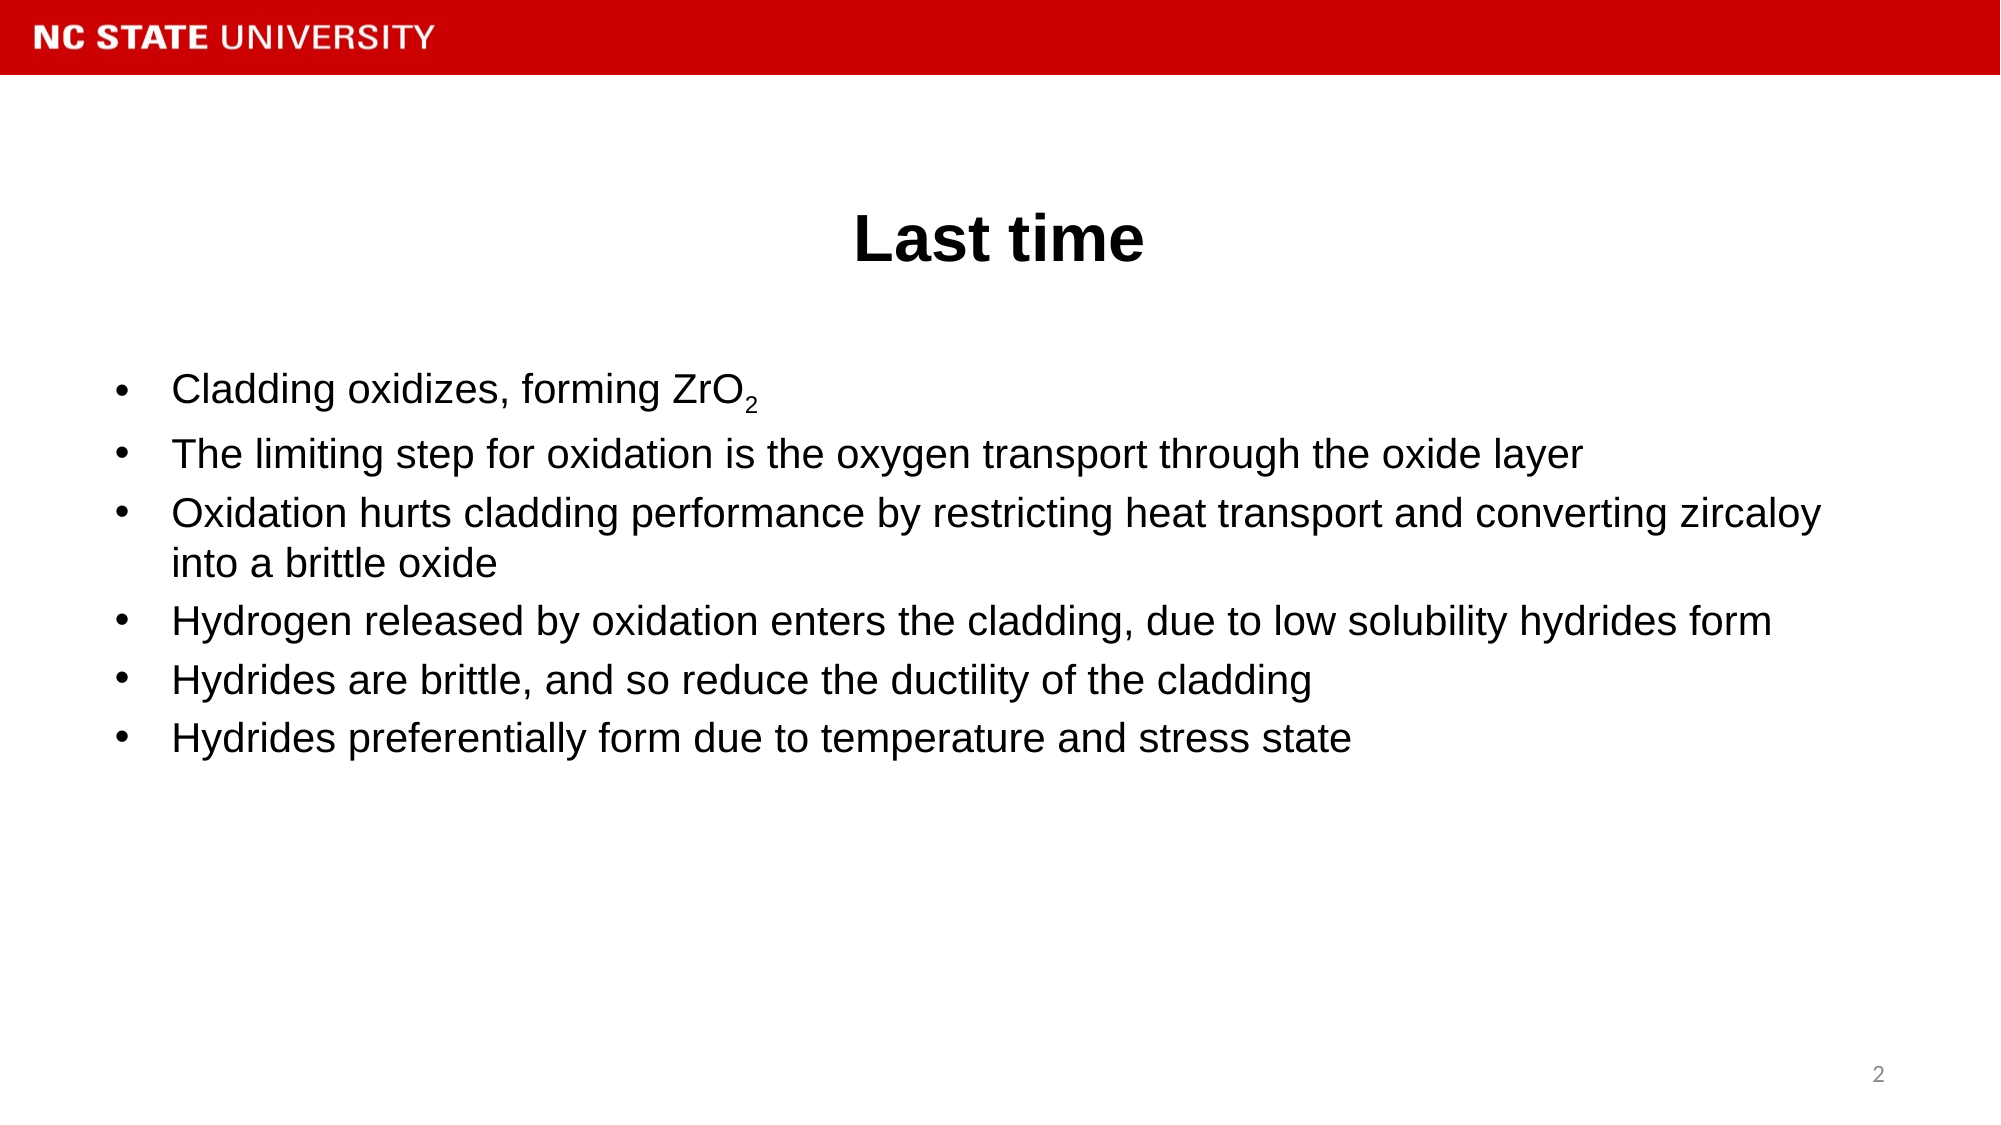

# Last time
Cladding oxidizes, forming ZrO2
The limiting step for oxidation is the oxygen transport through the oxide layer
Oxidation hurts cladding performance by restricting heat transport and converting zircaloy into a brittle oxide
Hydrogen released by oxidation enters the cladding, due to low solubility hydrides form
Hydrides are brittle, and so reduce the ductility of the cladding
Hydrides preferentially form due to temperature and stress state

2